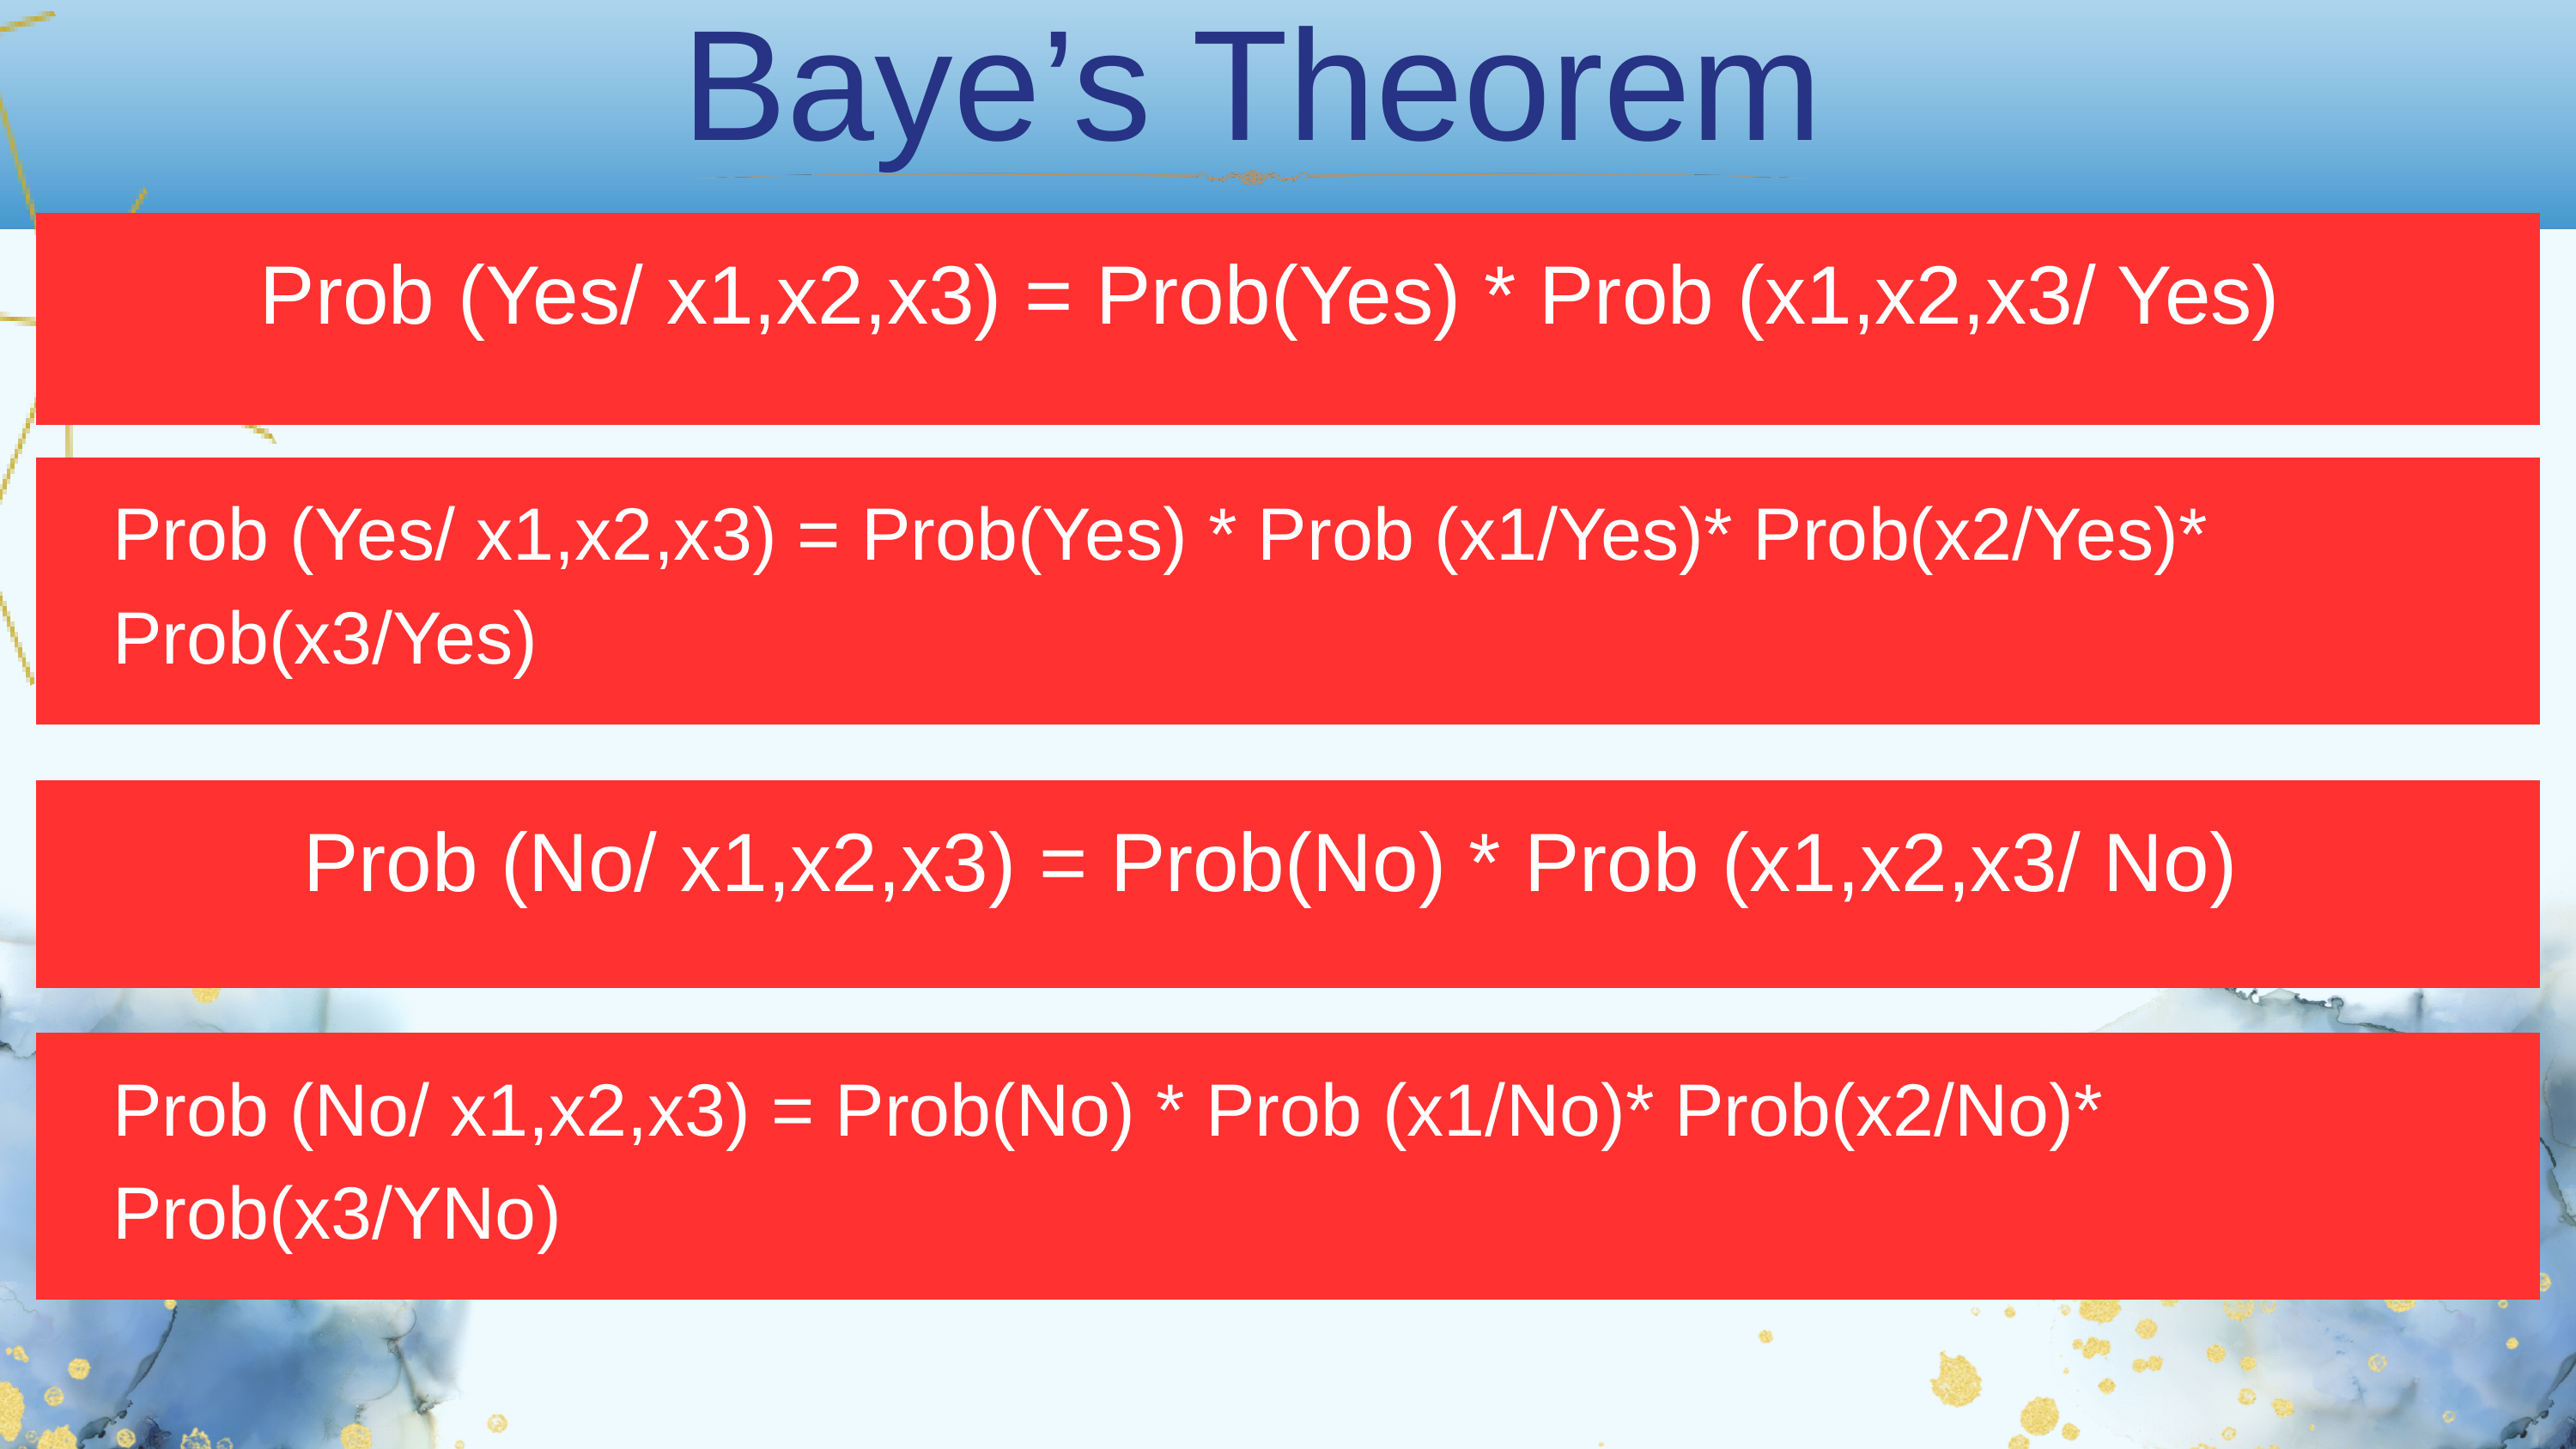

Baye’s Theorem

Prob (Yes/ x1,x2,x3) = Prob(Yes) * Prob (x1,x2,x3/ Yes)

Prob (Yes/ x1,x2,x3) = Prob(Yes) * Prob (x1/Yes)* Prob(x2/Yes)*          Prob(x3/Yes)

Prob (No/ x1,x2,x3) = Prob(No) * Prob (x1,x2,x3/ No)

Prob (No/ x1,x2,x3) = Prob(No) * Prob (x1/No)* Prob(x2/No)*          Prob(x3/YNo)